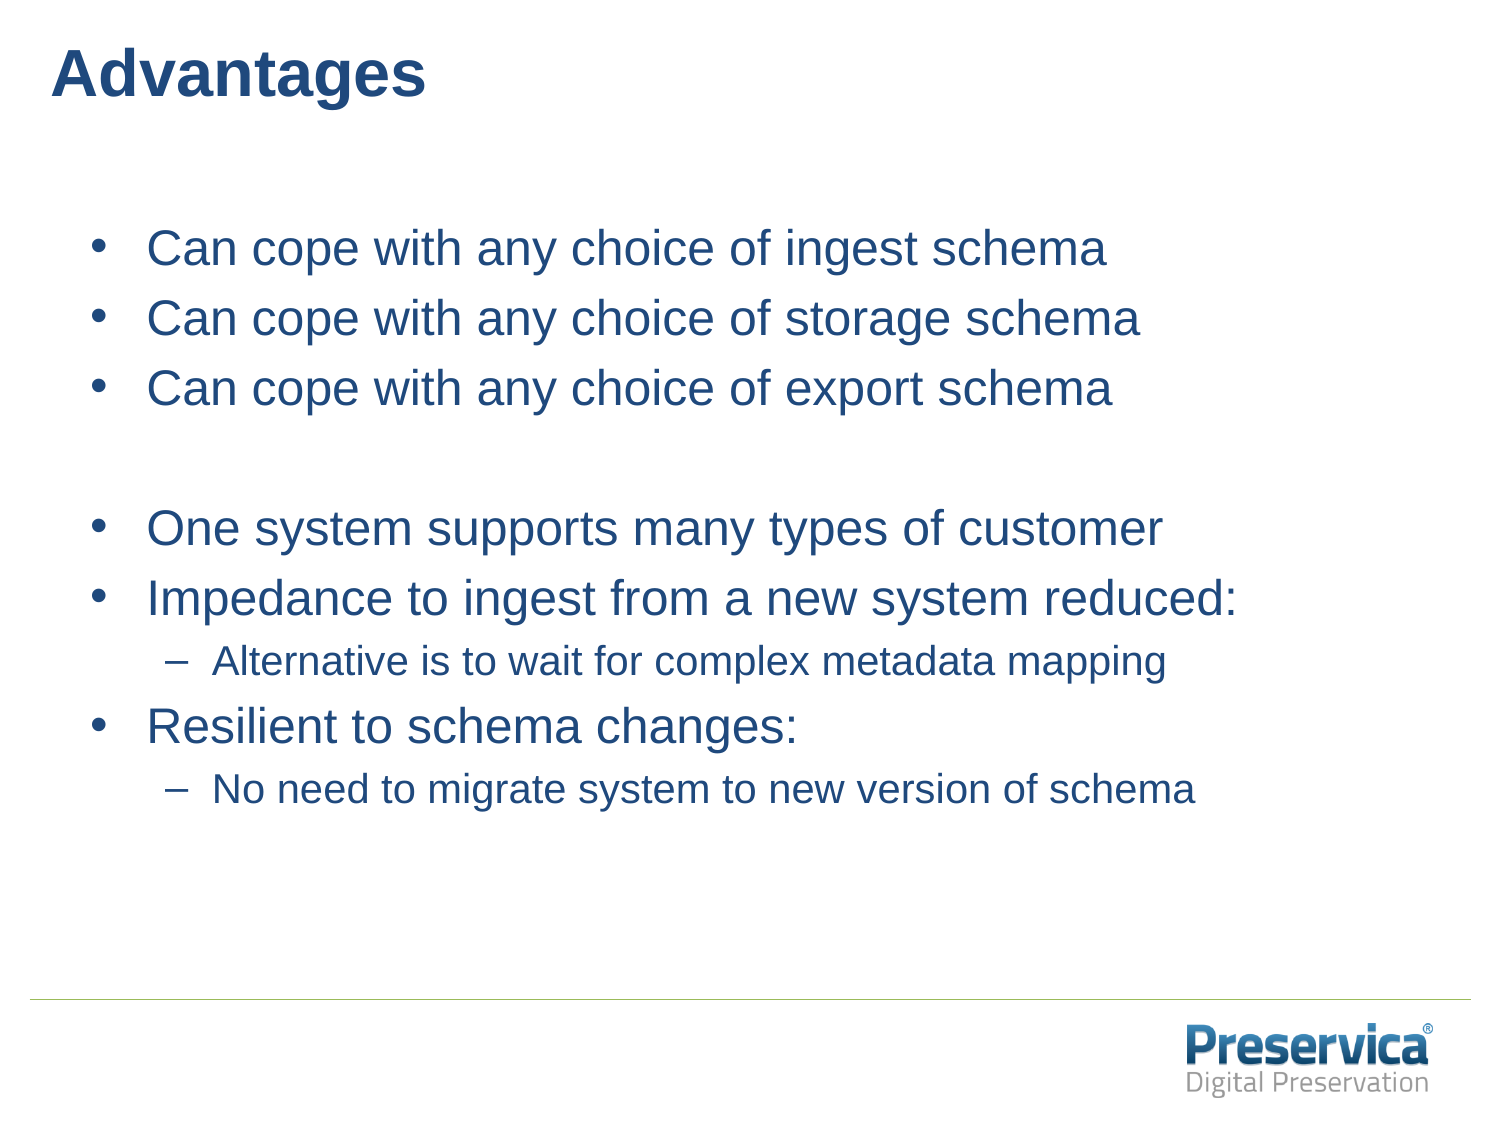

# Advantages
Can cope with any choice of ingest schema
Can cope with any choice of storage schema
Can cope with any choice of export schema

One system supports many types of customer
Impedance to ingest from a new system reduced:
Alternative is to wait for complex metadata mapping
Resilient to schema changes:
No need to migrate system to new version of schema